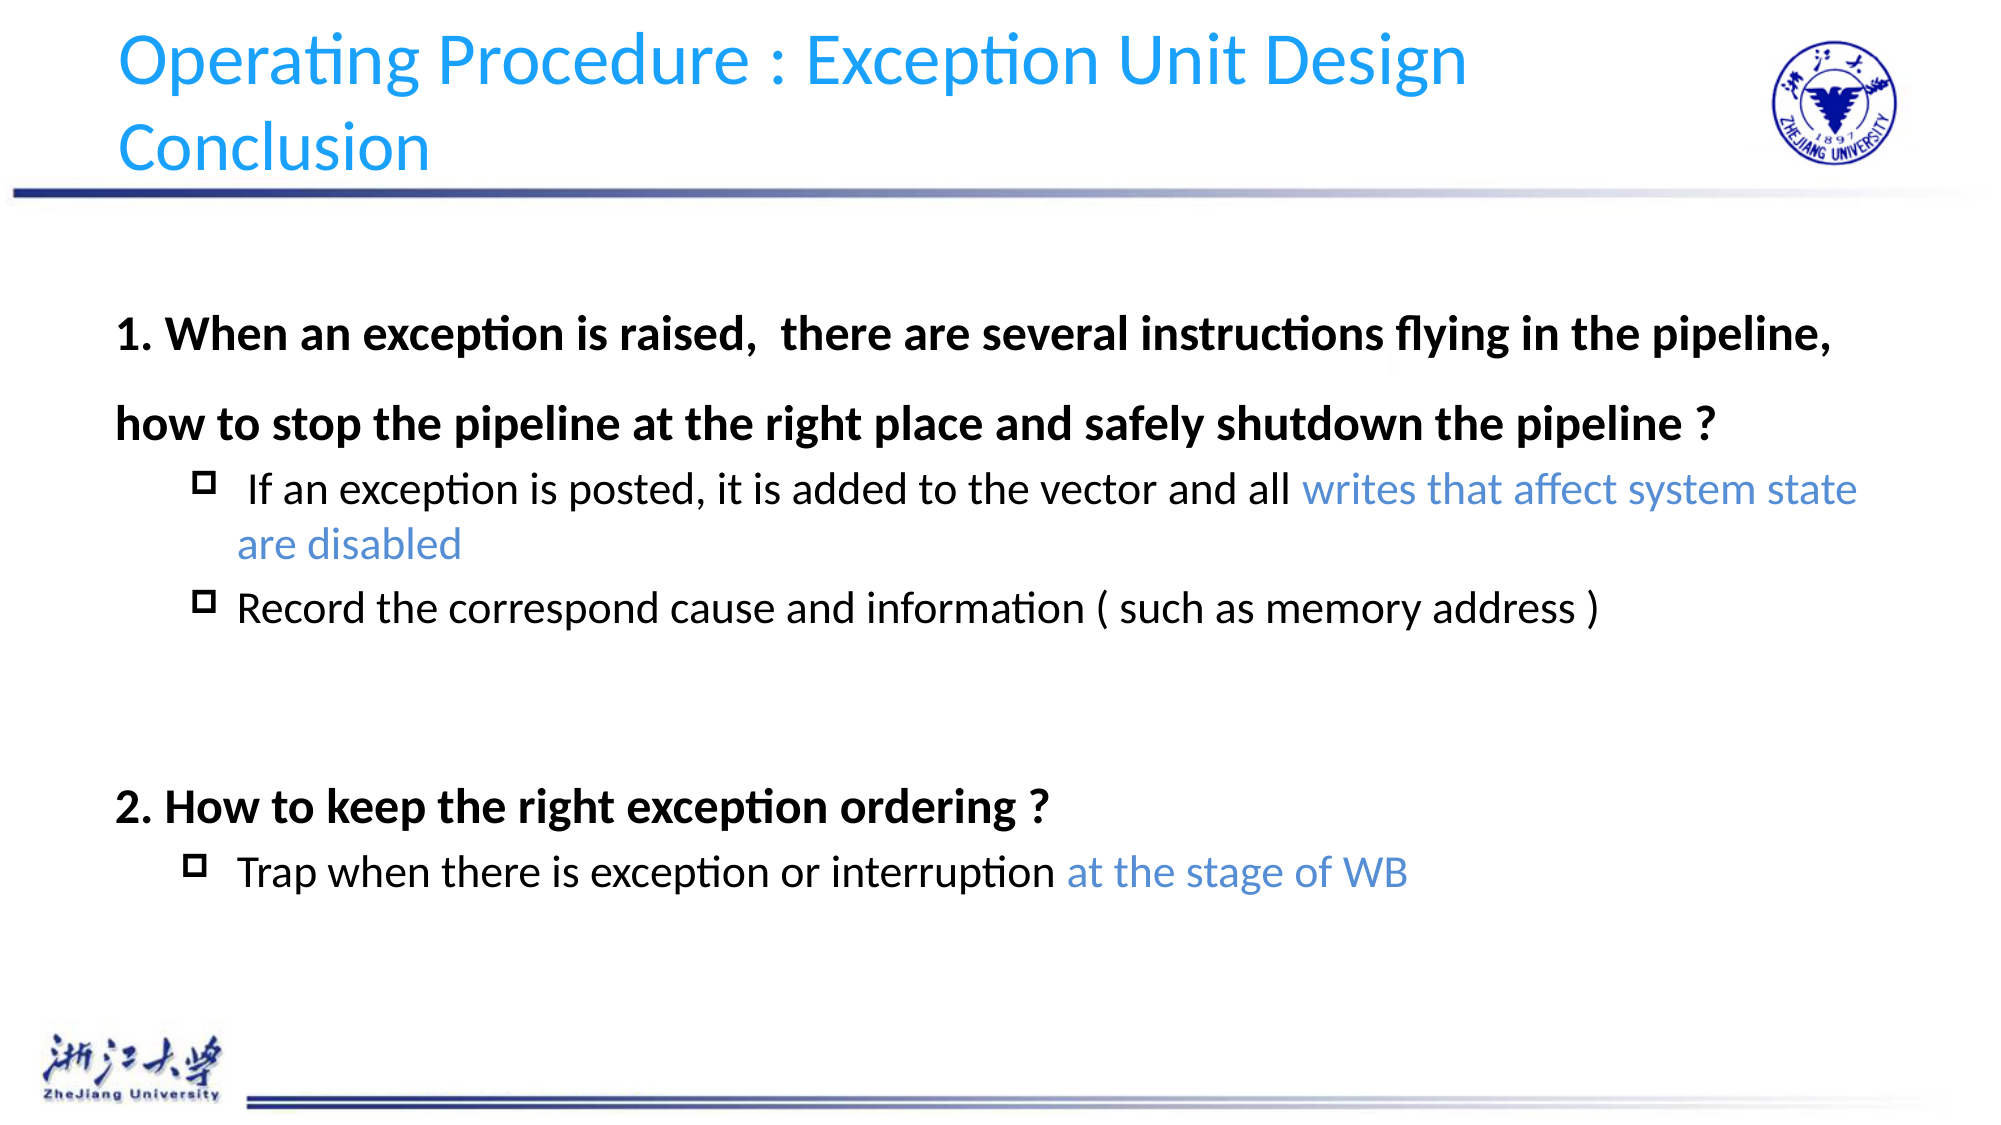

# Operating Procedure : Exception Unit Design Conclusion
1. When an exception is raised,  there are several instructions flying in the pipeline,  how to stop the pipeline at the right place and safely shutdown the pipeline ?
 If an exception is posted, it is added to the vector and all writes that affect system state are disabled
Record the correspond cause and information ( such as memory address )

2. How to keep the right exception ordering ?
Trap when there is exception or interruption at the stage of WB